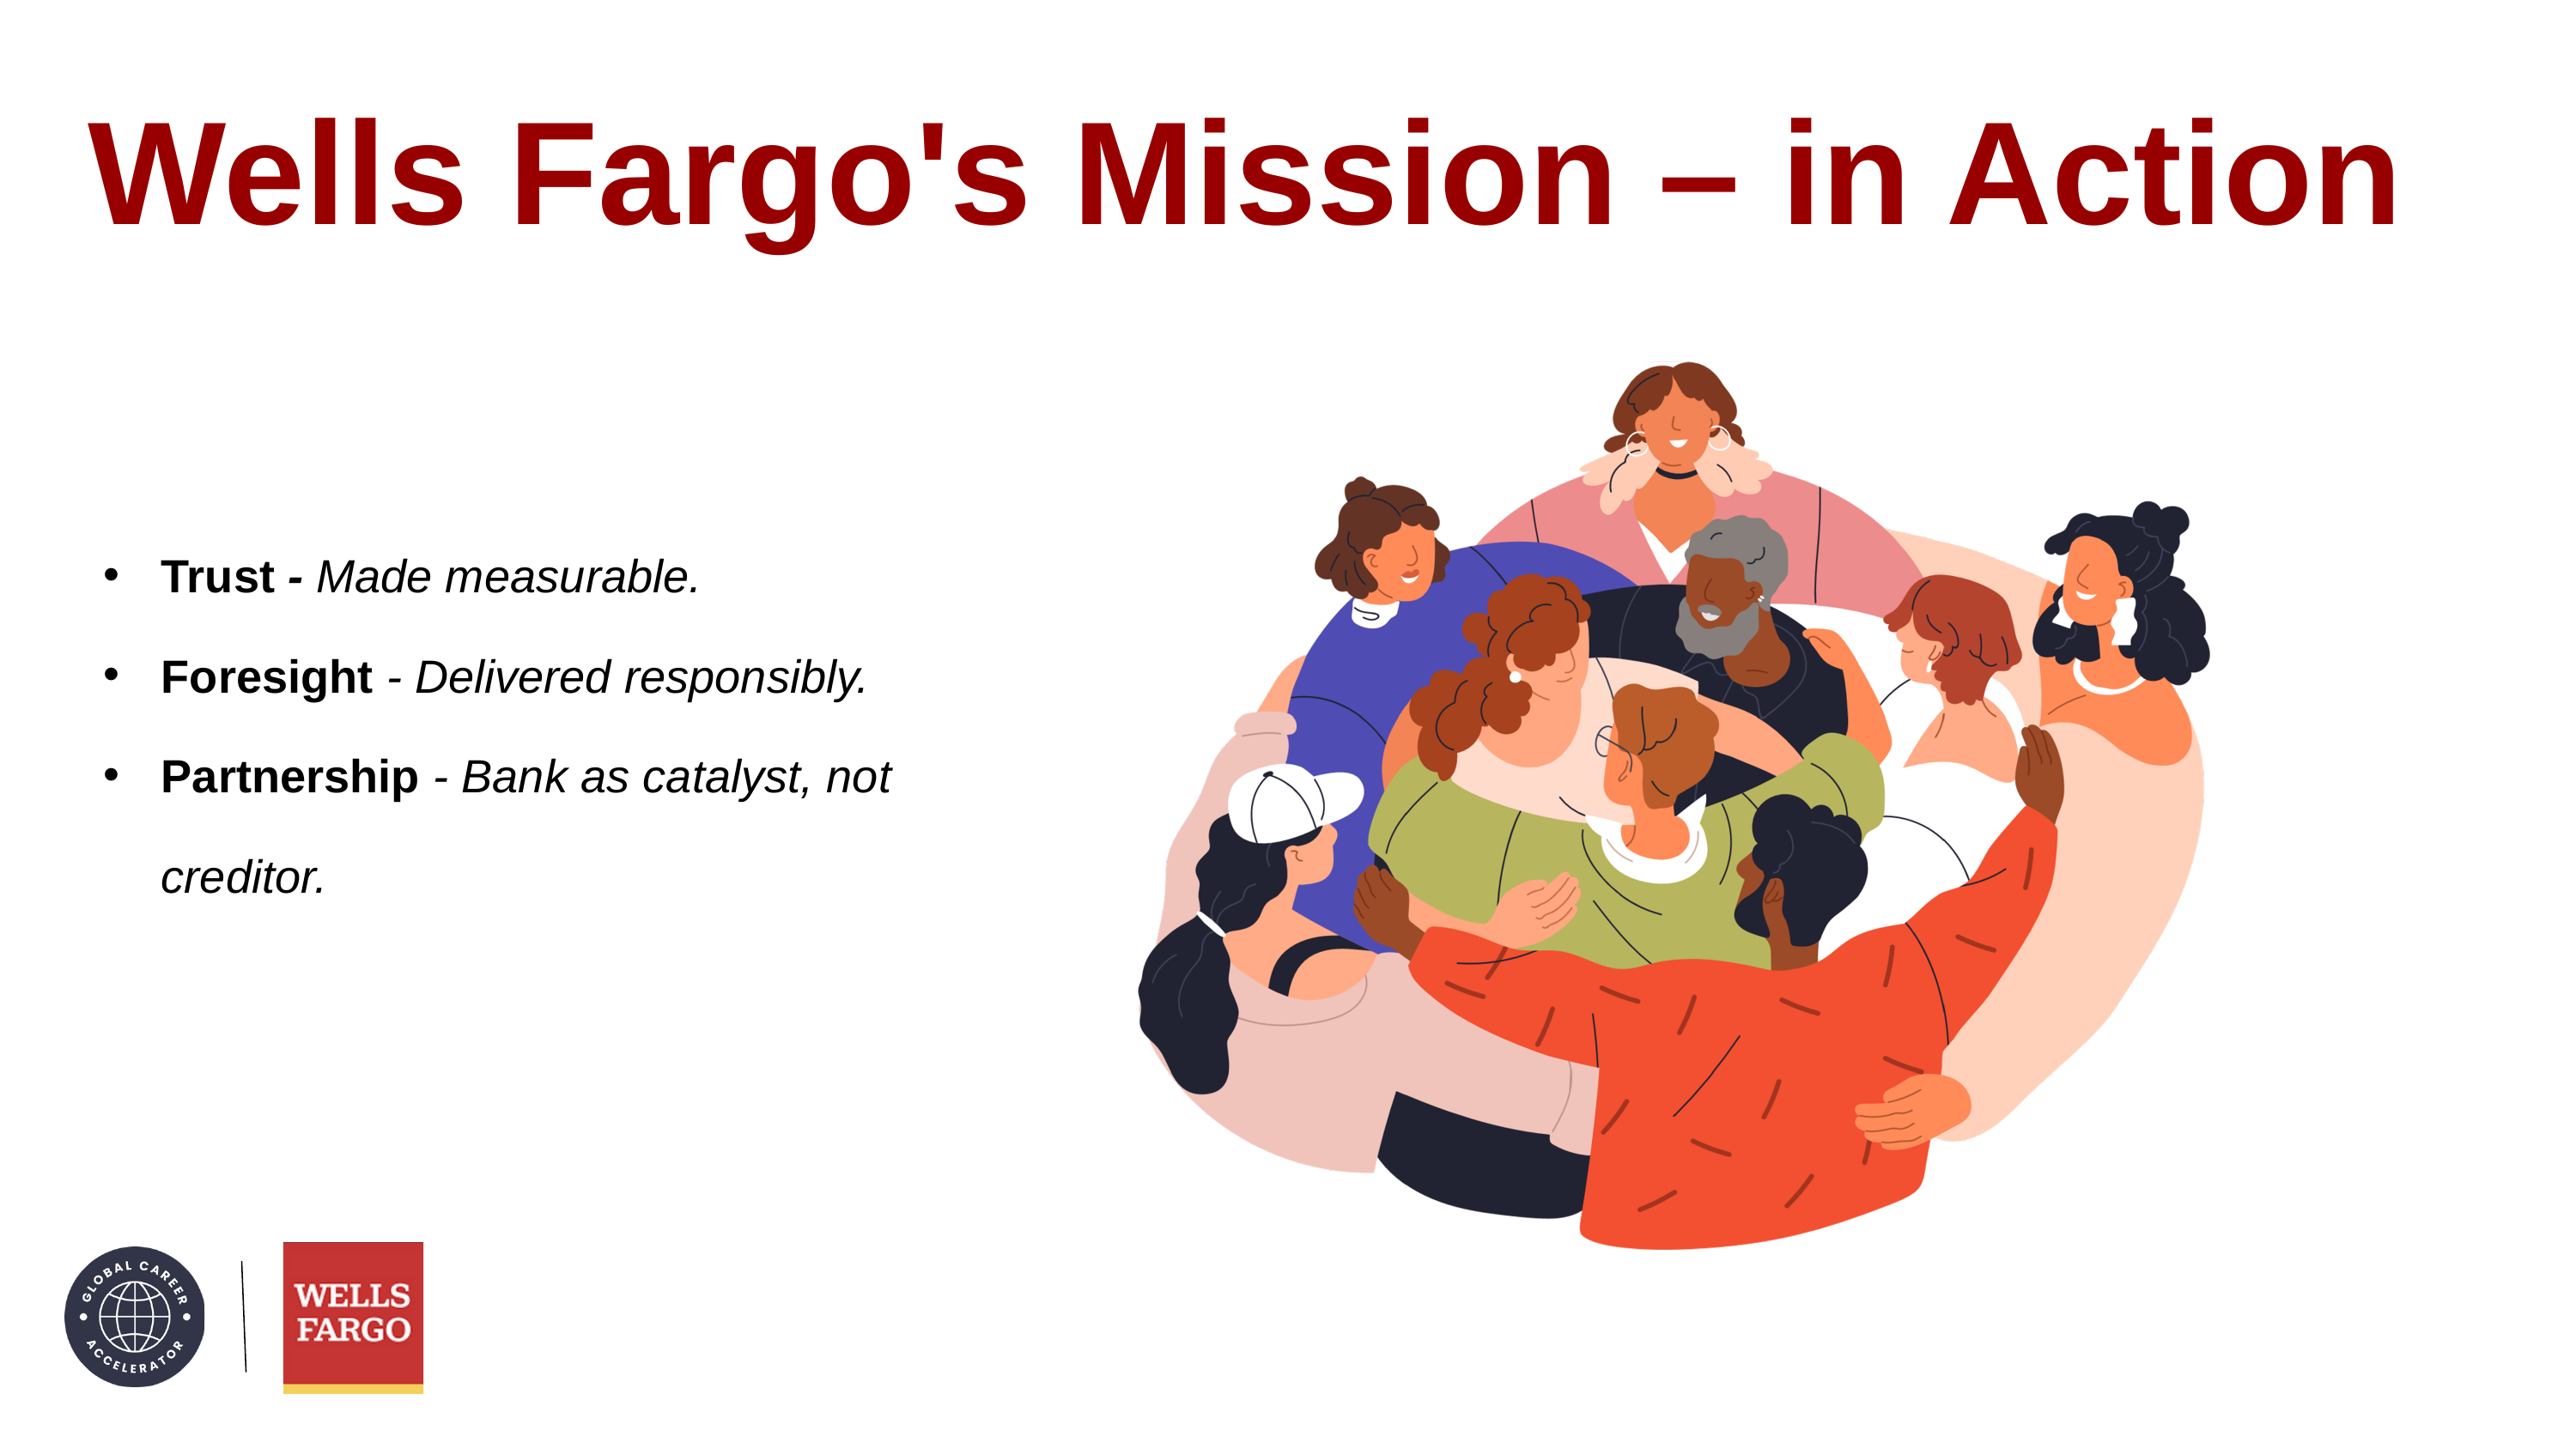

Wells Fargo's Mission – in Action

Trust - Made measurable.
Foresight - Delivered responsibly.
Partnership - Bank as catalyst, not creditor.

C3